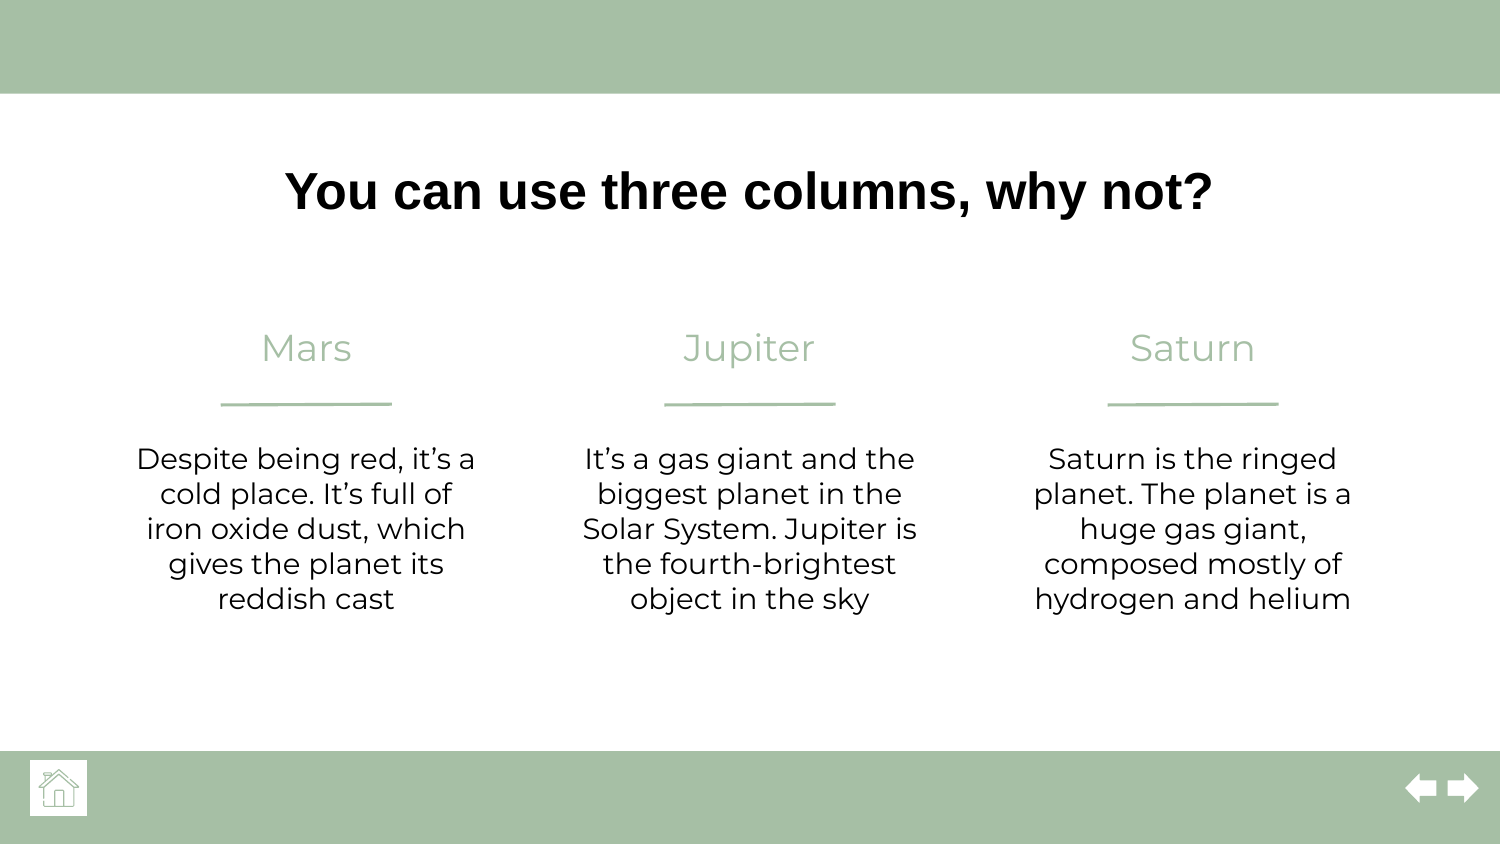

# You can use three columns, why not?
Mars
Jupiter
Saturn
Despite being red, it’s a cold place. It’s full of iron oxide dust, which gives the planet its reddish cast
It’s a gas giant and the
biggest planet in the Solar System. Jupiter is the fourth-brightest object in the sky

Saturn is the ringed planet. The planet is a huge gas giant, composed mostly of hydrogen and helium